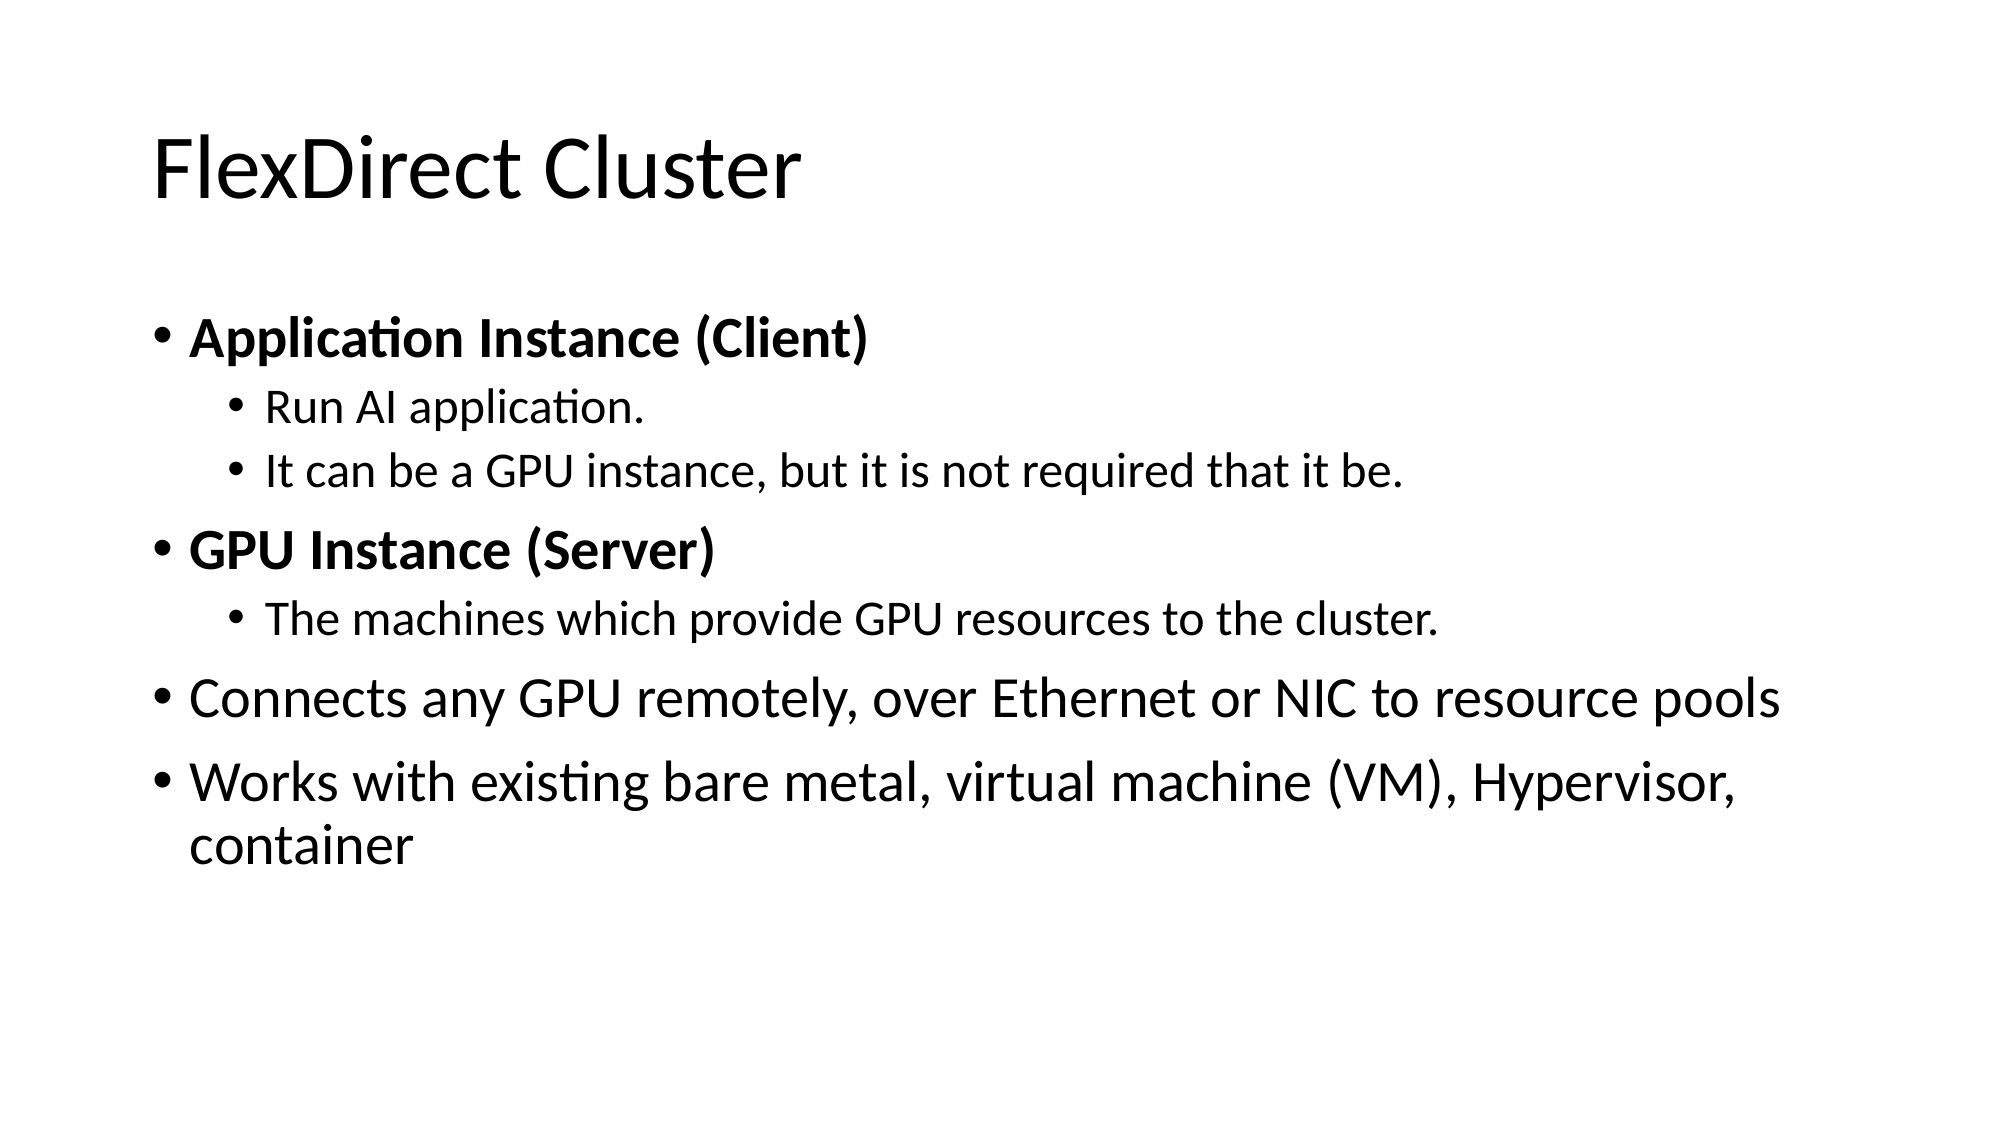

# FlexDirect Cluster
Application Instance (Client)
Run AI application.
It can be a GPU instance, but it is not required that it be.
GPU Instance (Server)
The machines which provide GPU resources to the cluster.
Connects any GPU remotely, over Ethernet or NIC to resource pools
Works with existing bare metal, virtual machine (VM), Hypervisor, container